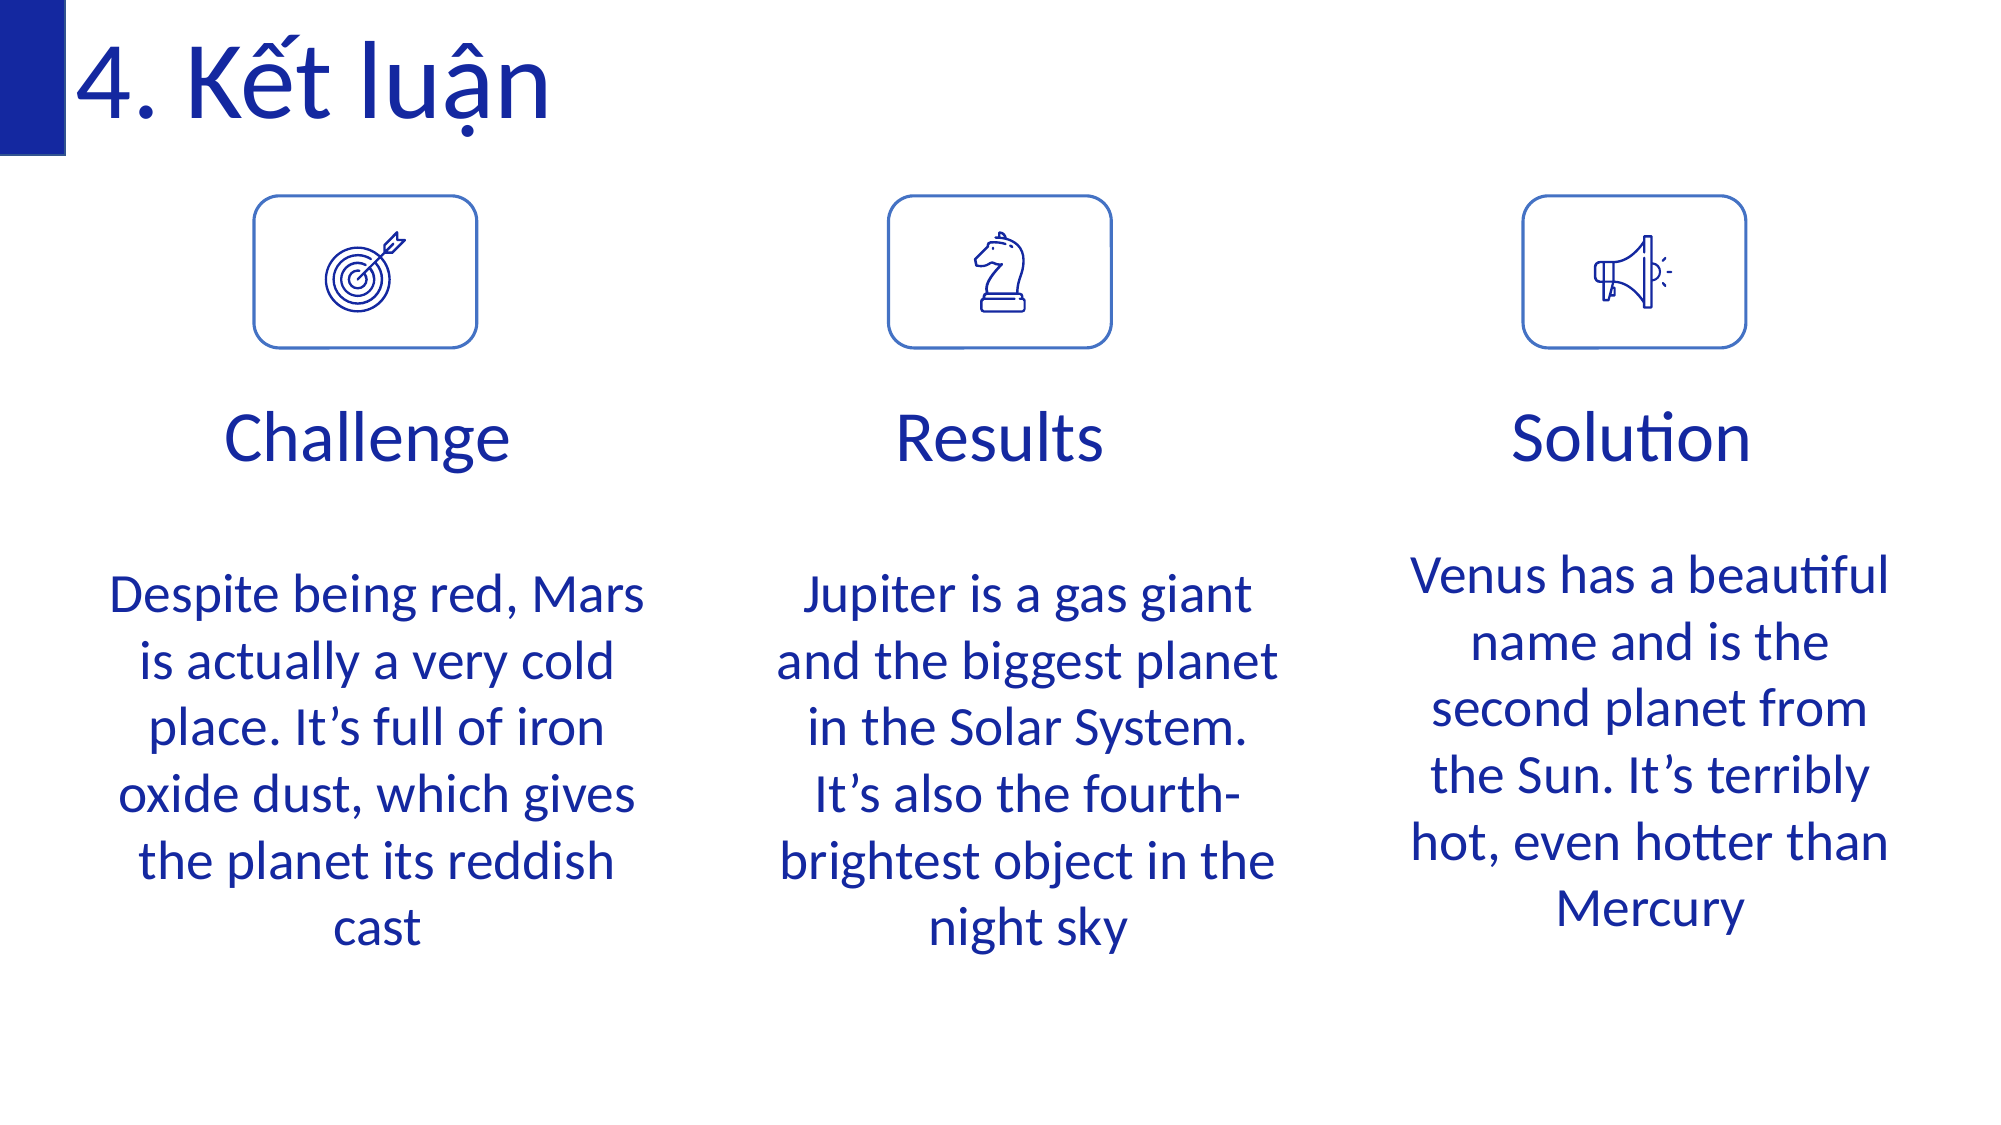

4. Kết luận

Challenge
Results
Solution
Venus has a beautiful name and is the second planet from the Sun. It’s terribly hot, even hotter than Mercury
Despite being red, Mars is actually a very cold place. It’s full of iron oxide dust, which gives the planet its reddish cast
Jupiter is a gas giant and the biggest planet in the Solar System. It’s also the fourth-brightest object in the night sky